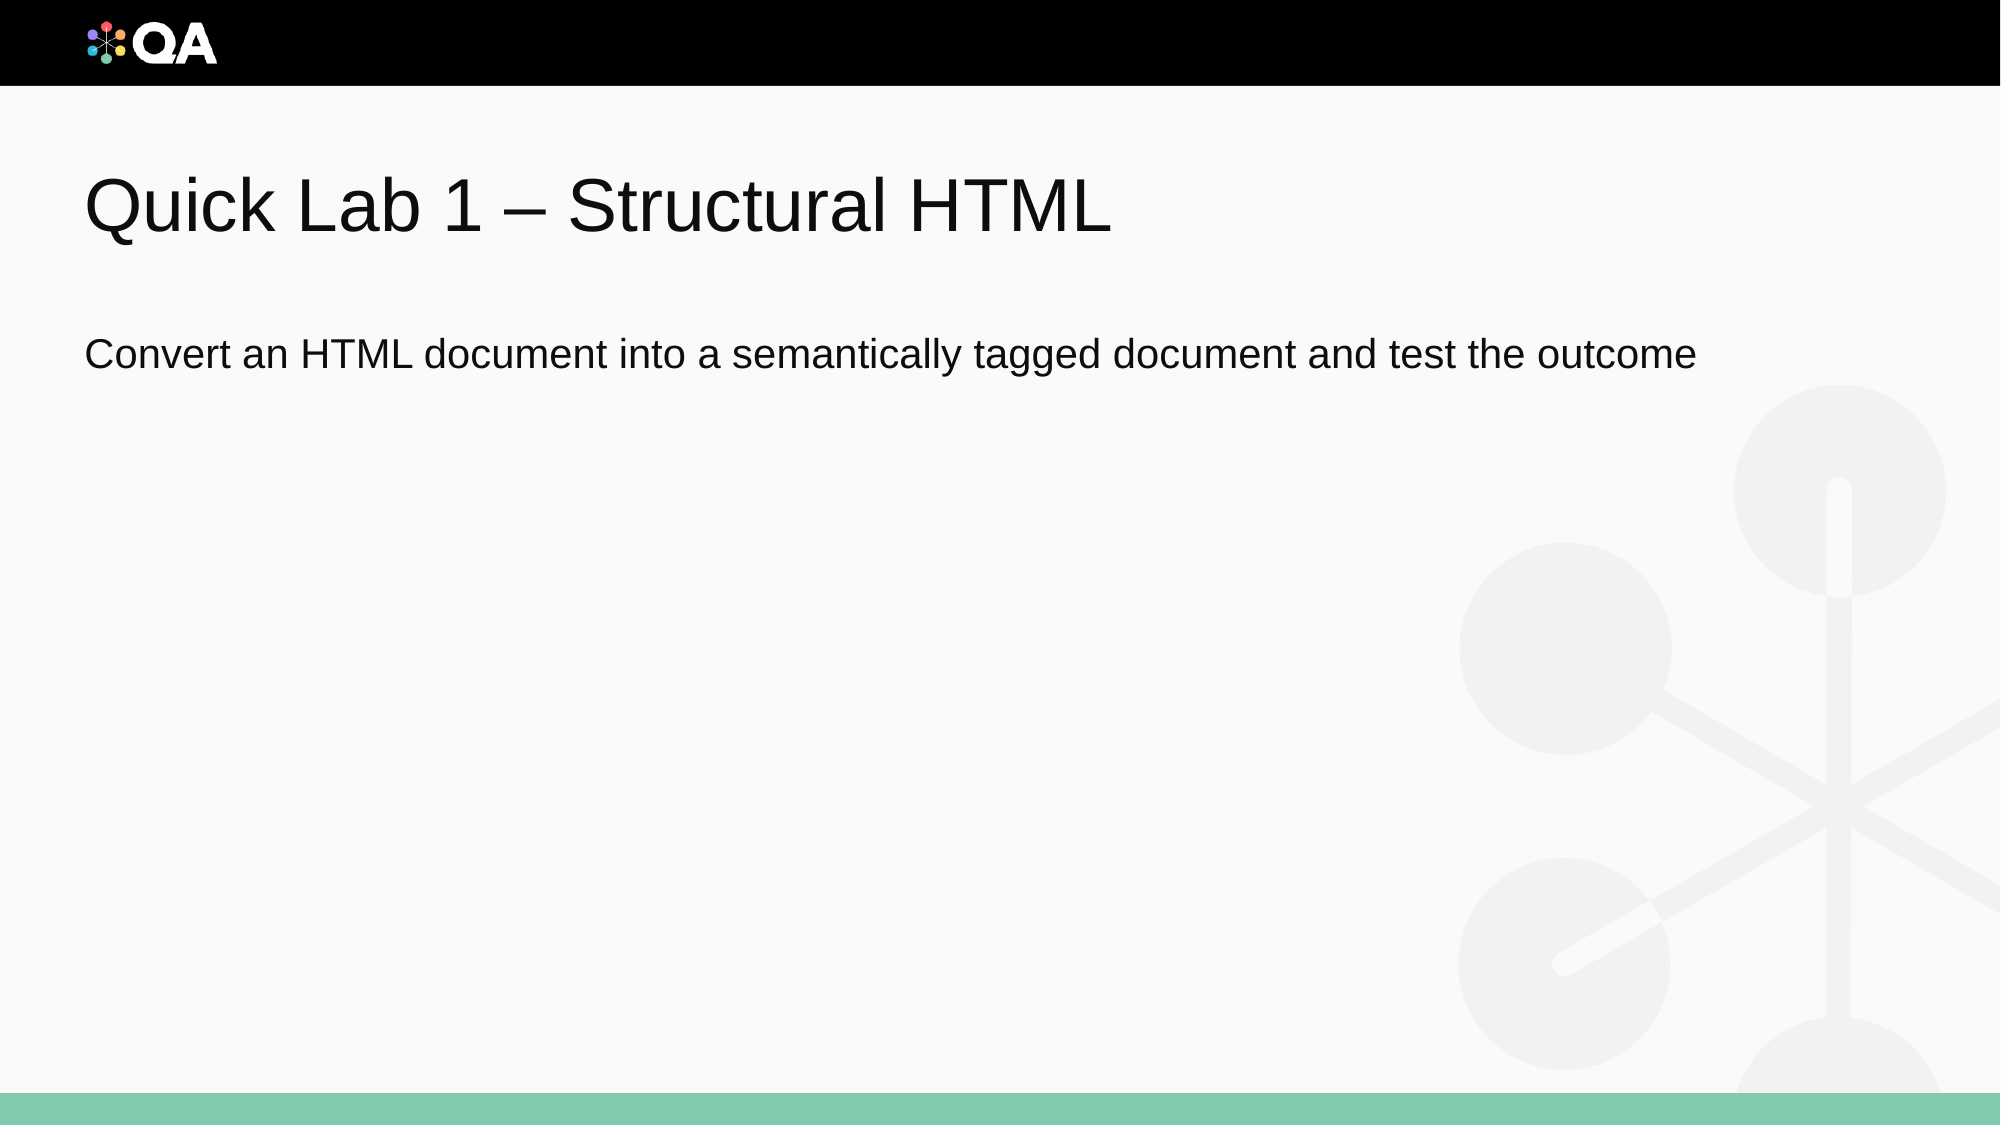

# Quick Lab 1 – Structural HTML
Convert an HTML document into a semantically tagged document and test the outcome